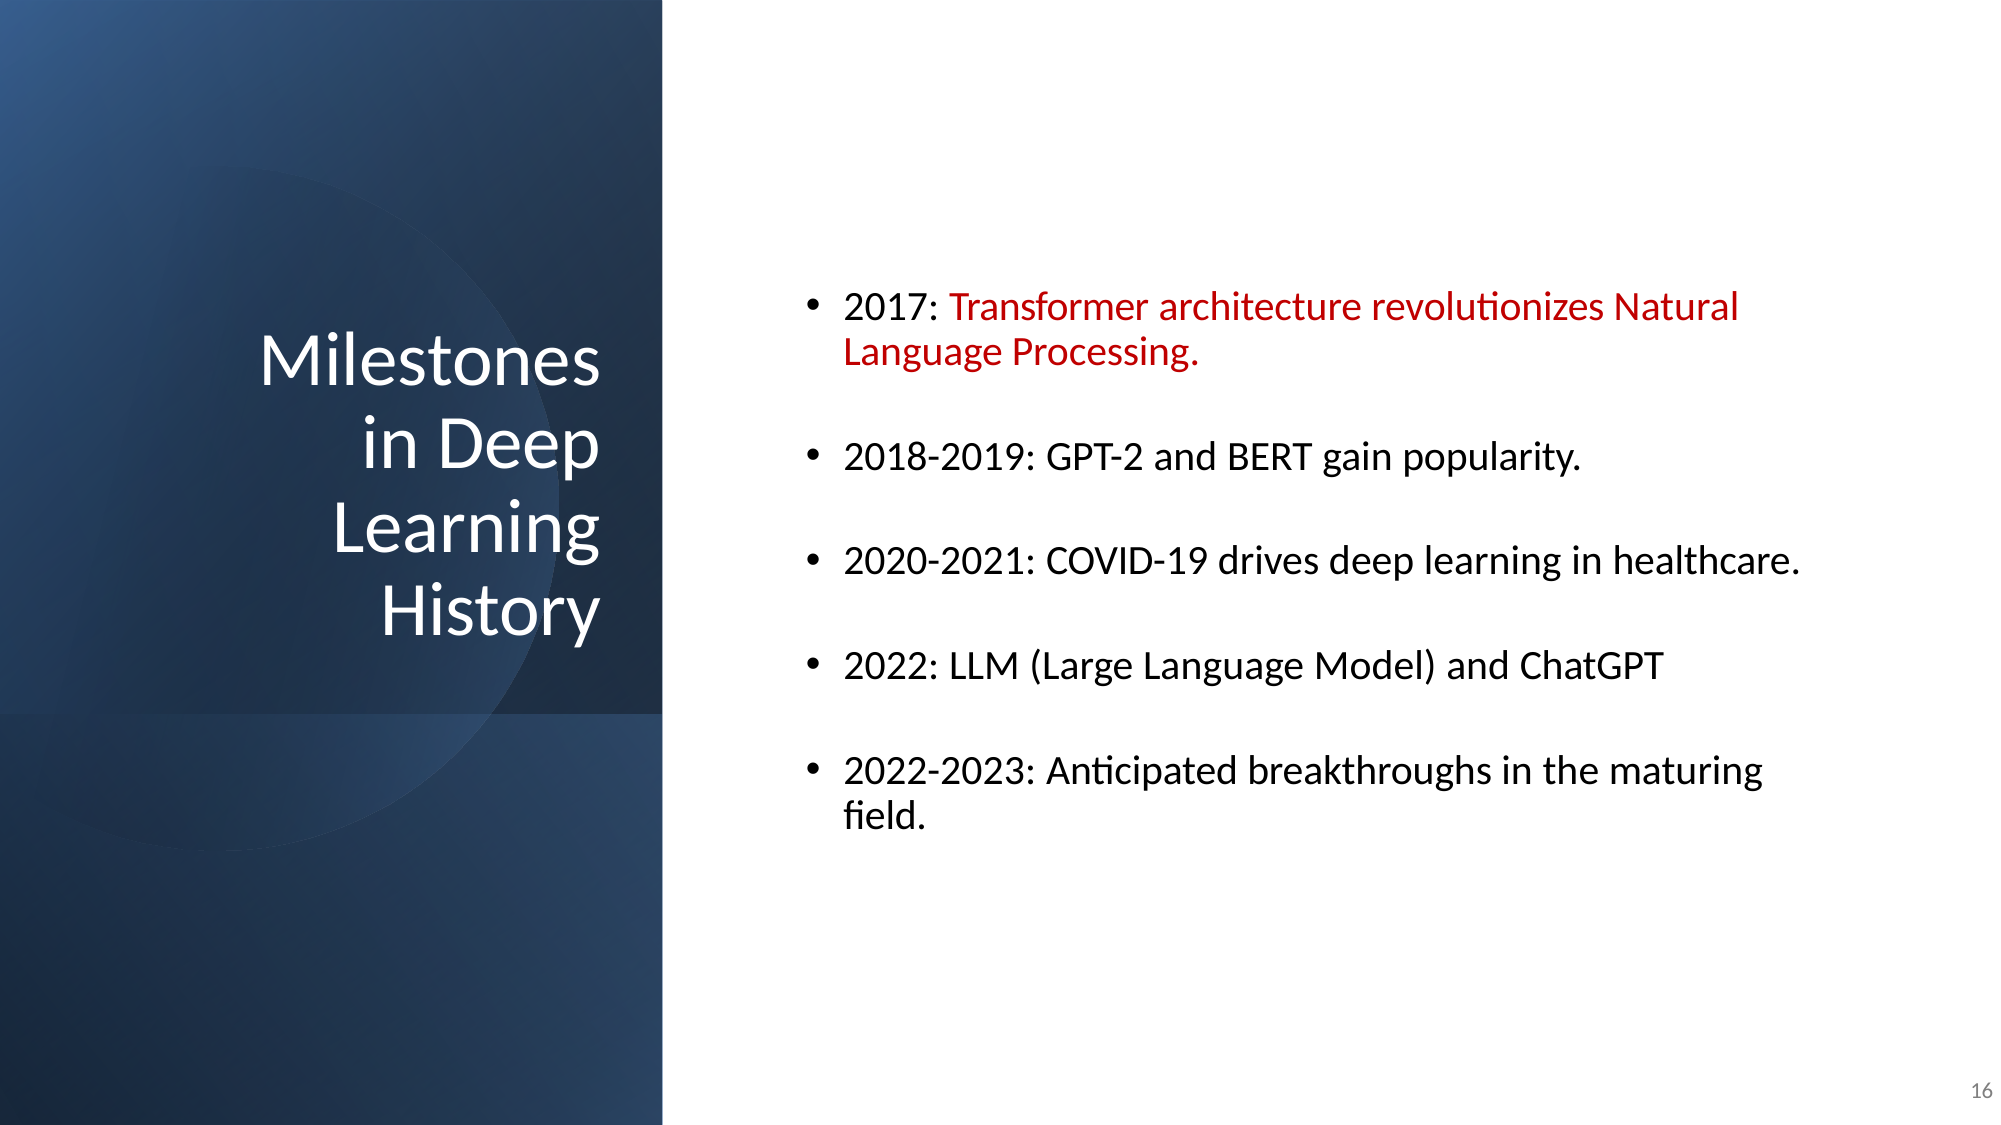

# Milestones in Deep Learning History
2017: Transformer architecture revolutionizes Natural Language Processing.

2018-2019: GPT-2 and BERT gain popularity.

2020-2021: COVID-19 drives deep learning in healthcare.

2022: LLM (Large Language Model) and ChatGPT

2022-2023: Anticipated breakthroughs in the maturing field.

16